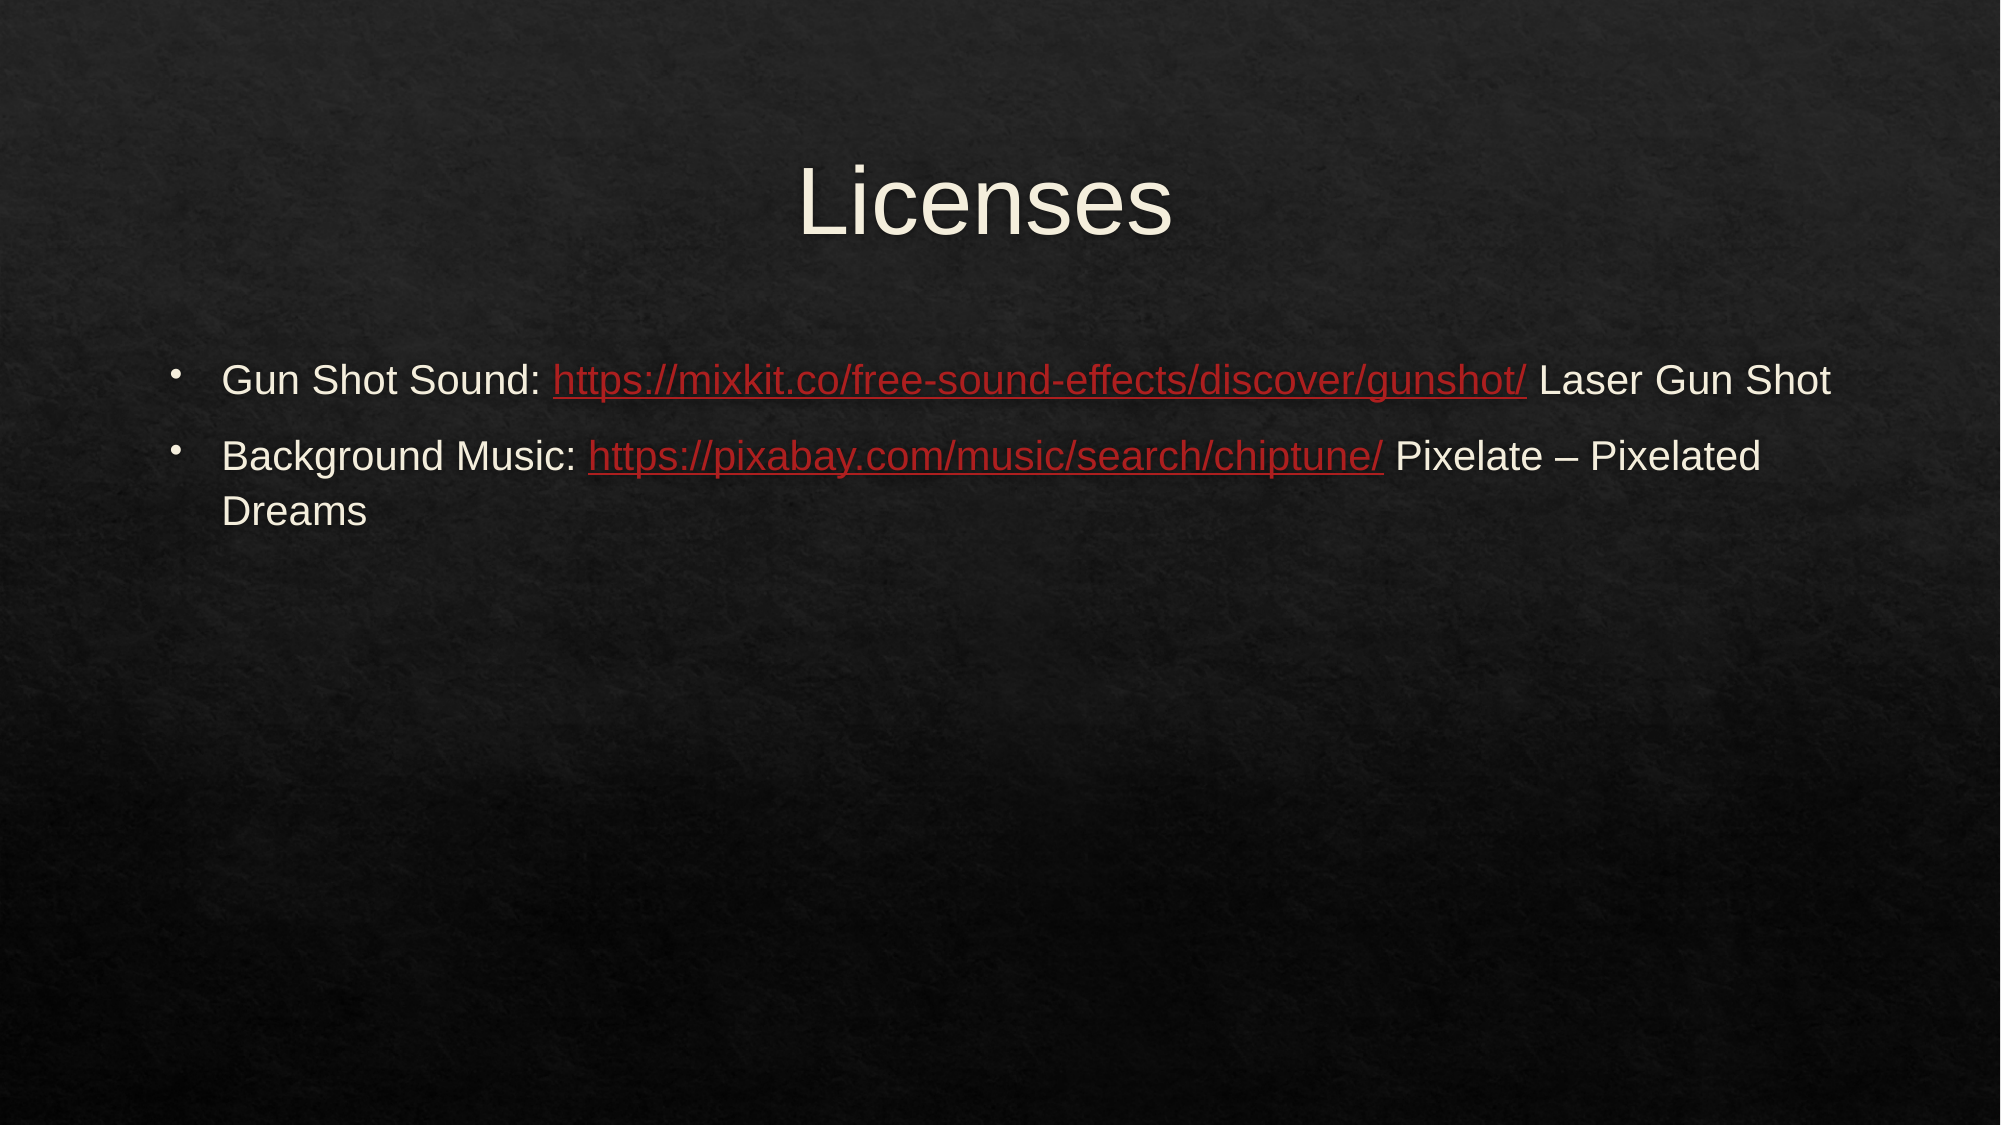

# Licenses
Gun Shot Sound: https://mixkit.co/free-sound-effects/discover/gunshot/ Laser Gun Shot
Background Music: https://pixabay.com/music/search/chiptune/ Pixelate – Pixelated Dreams